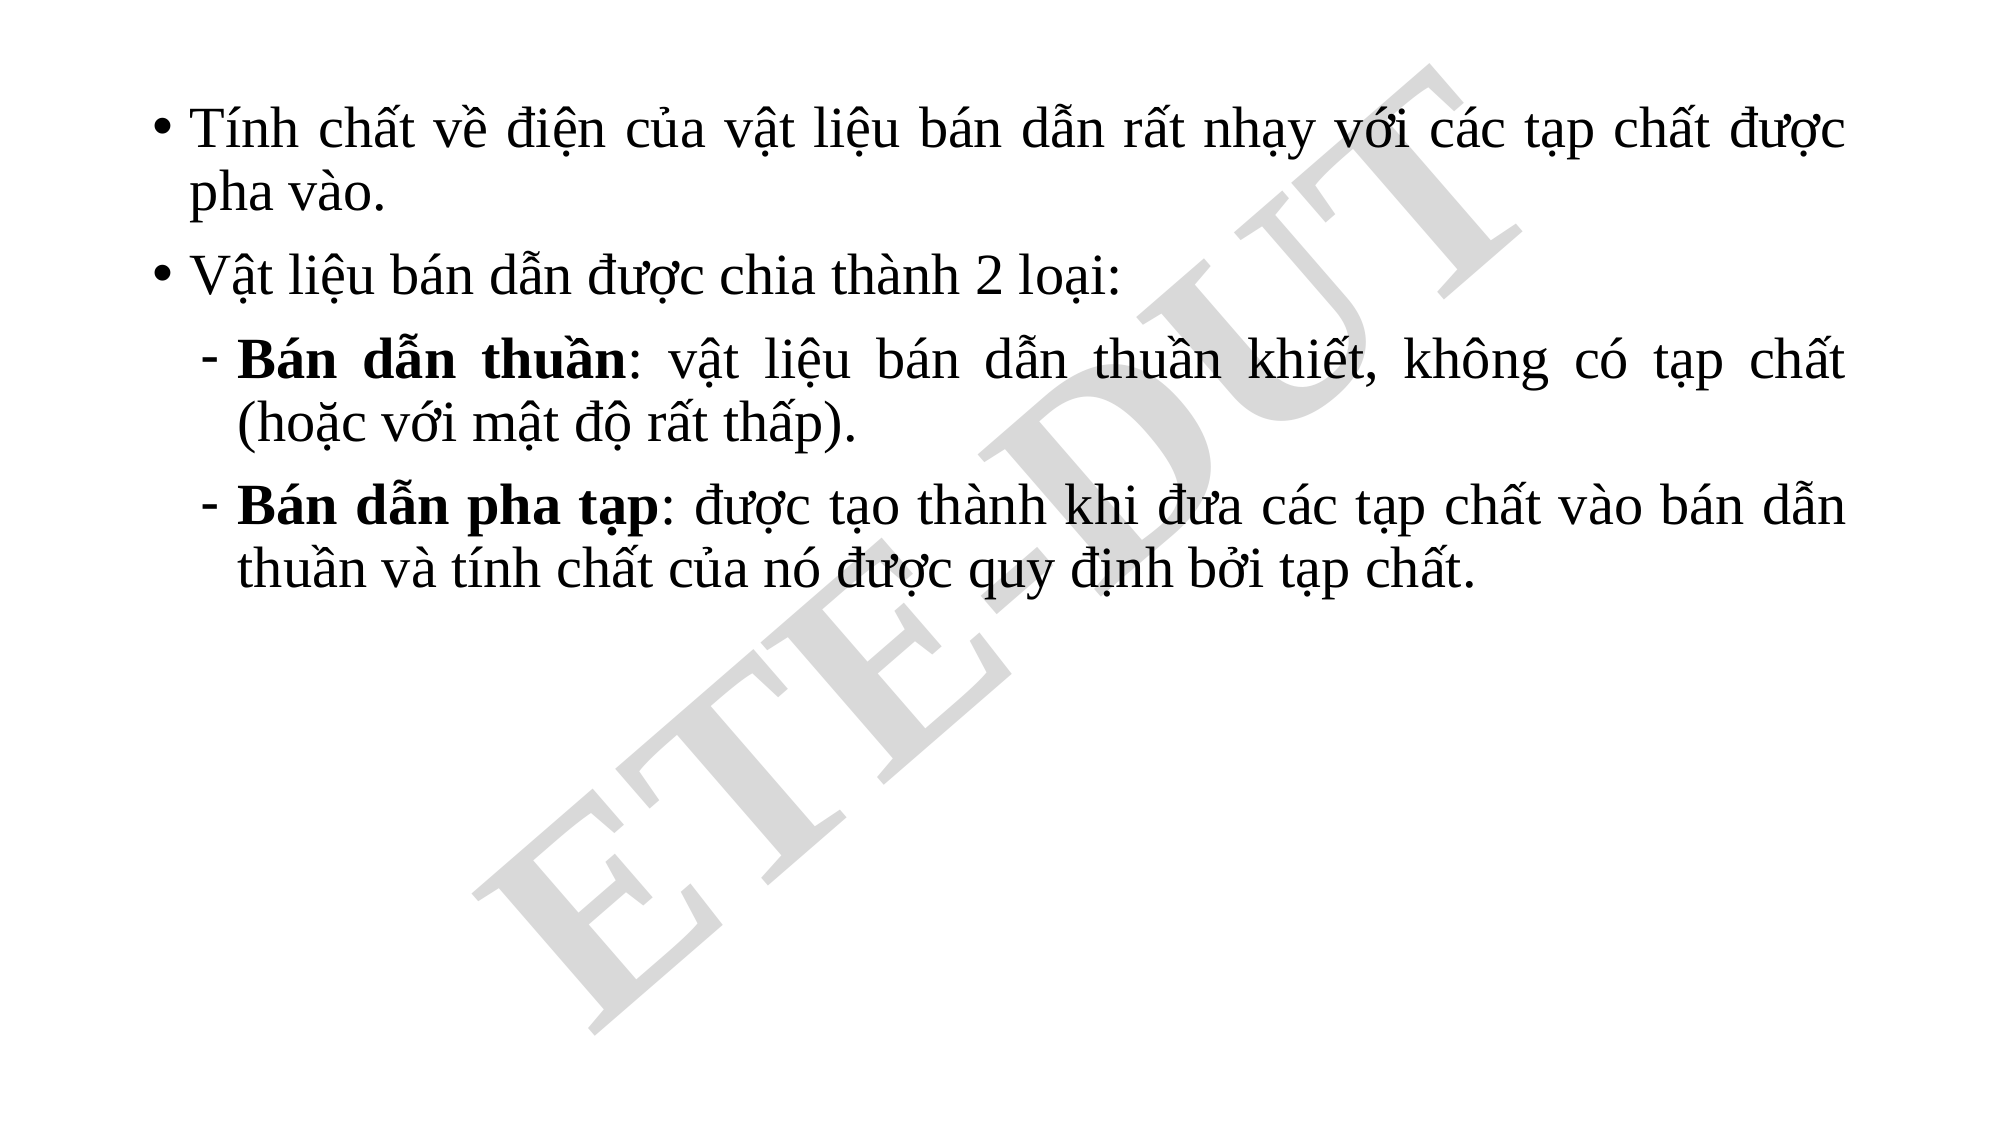

Tính chất về điện của vật liệu bán dẫn rất nhạy với các tạp chất được pha vào.
Vật liệu bán dẫn được chia thành 2 loại:
Bán dẫn thuần: vật liệu bán dẫn thuần khiết, không có tạp chất (hoặc với mật độ rất thấp).
Bán dẫn pha tạp: được tạo thành khi đưa các tạp chất vào bán dẫn thuần và tính chất của nó được quy định bởi tạp chất.